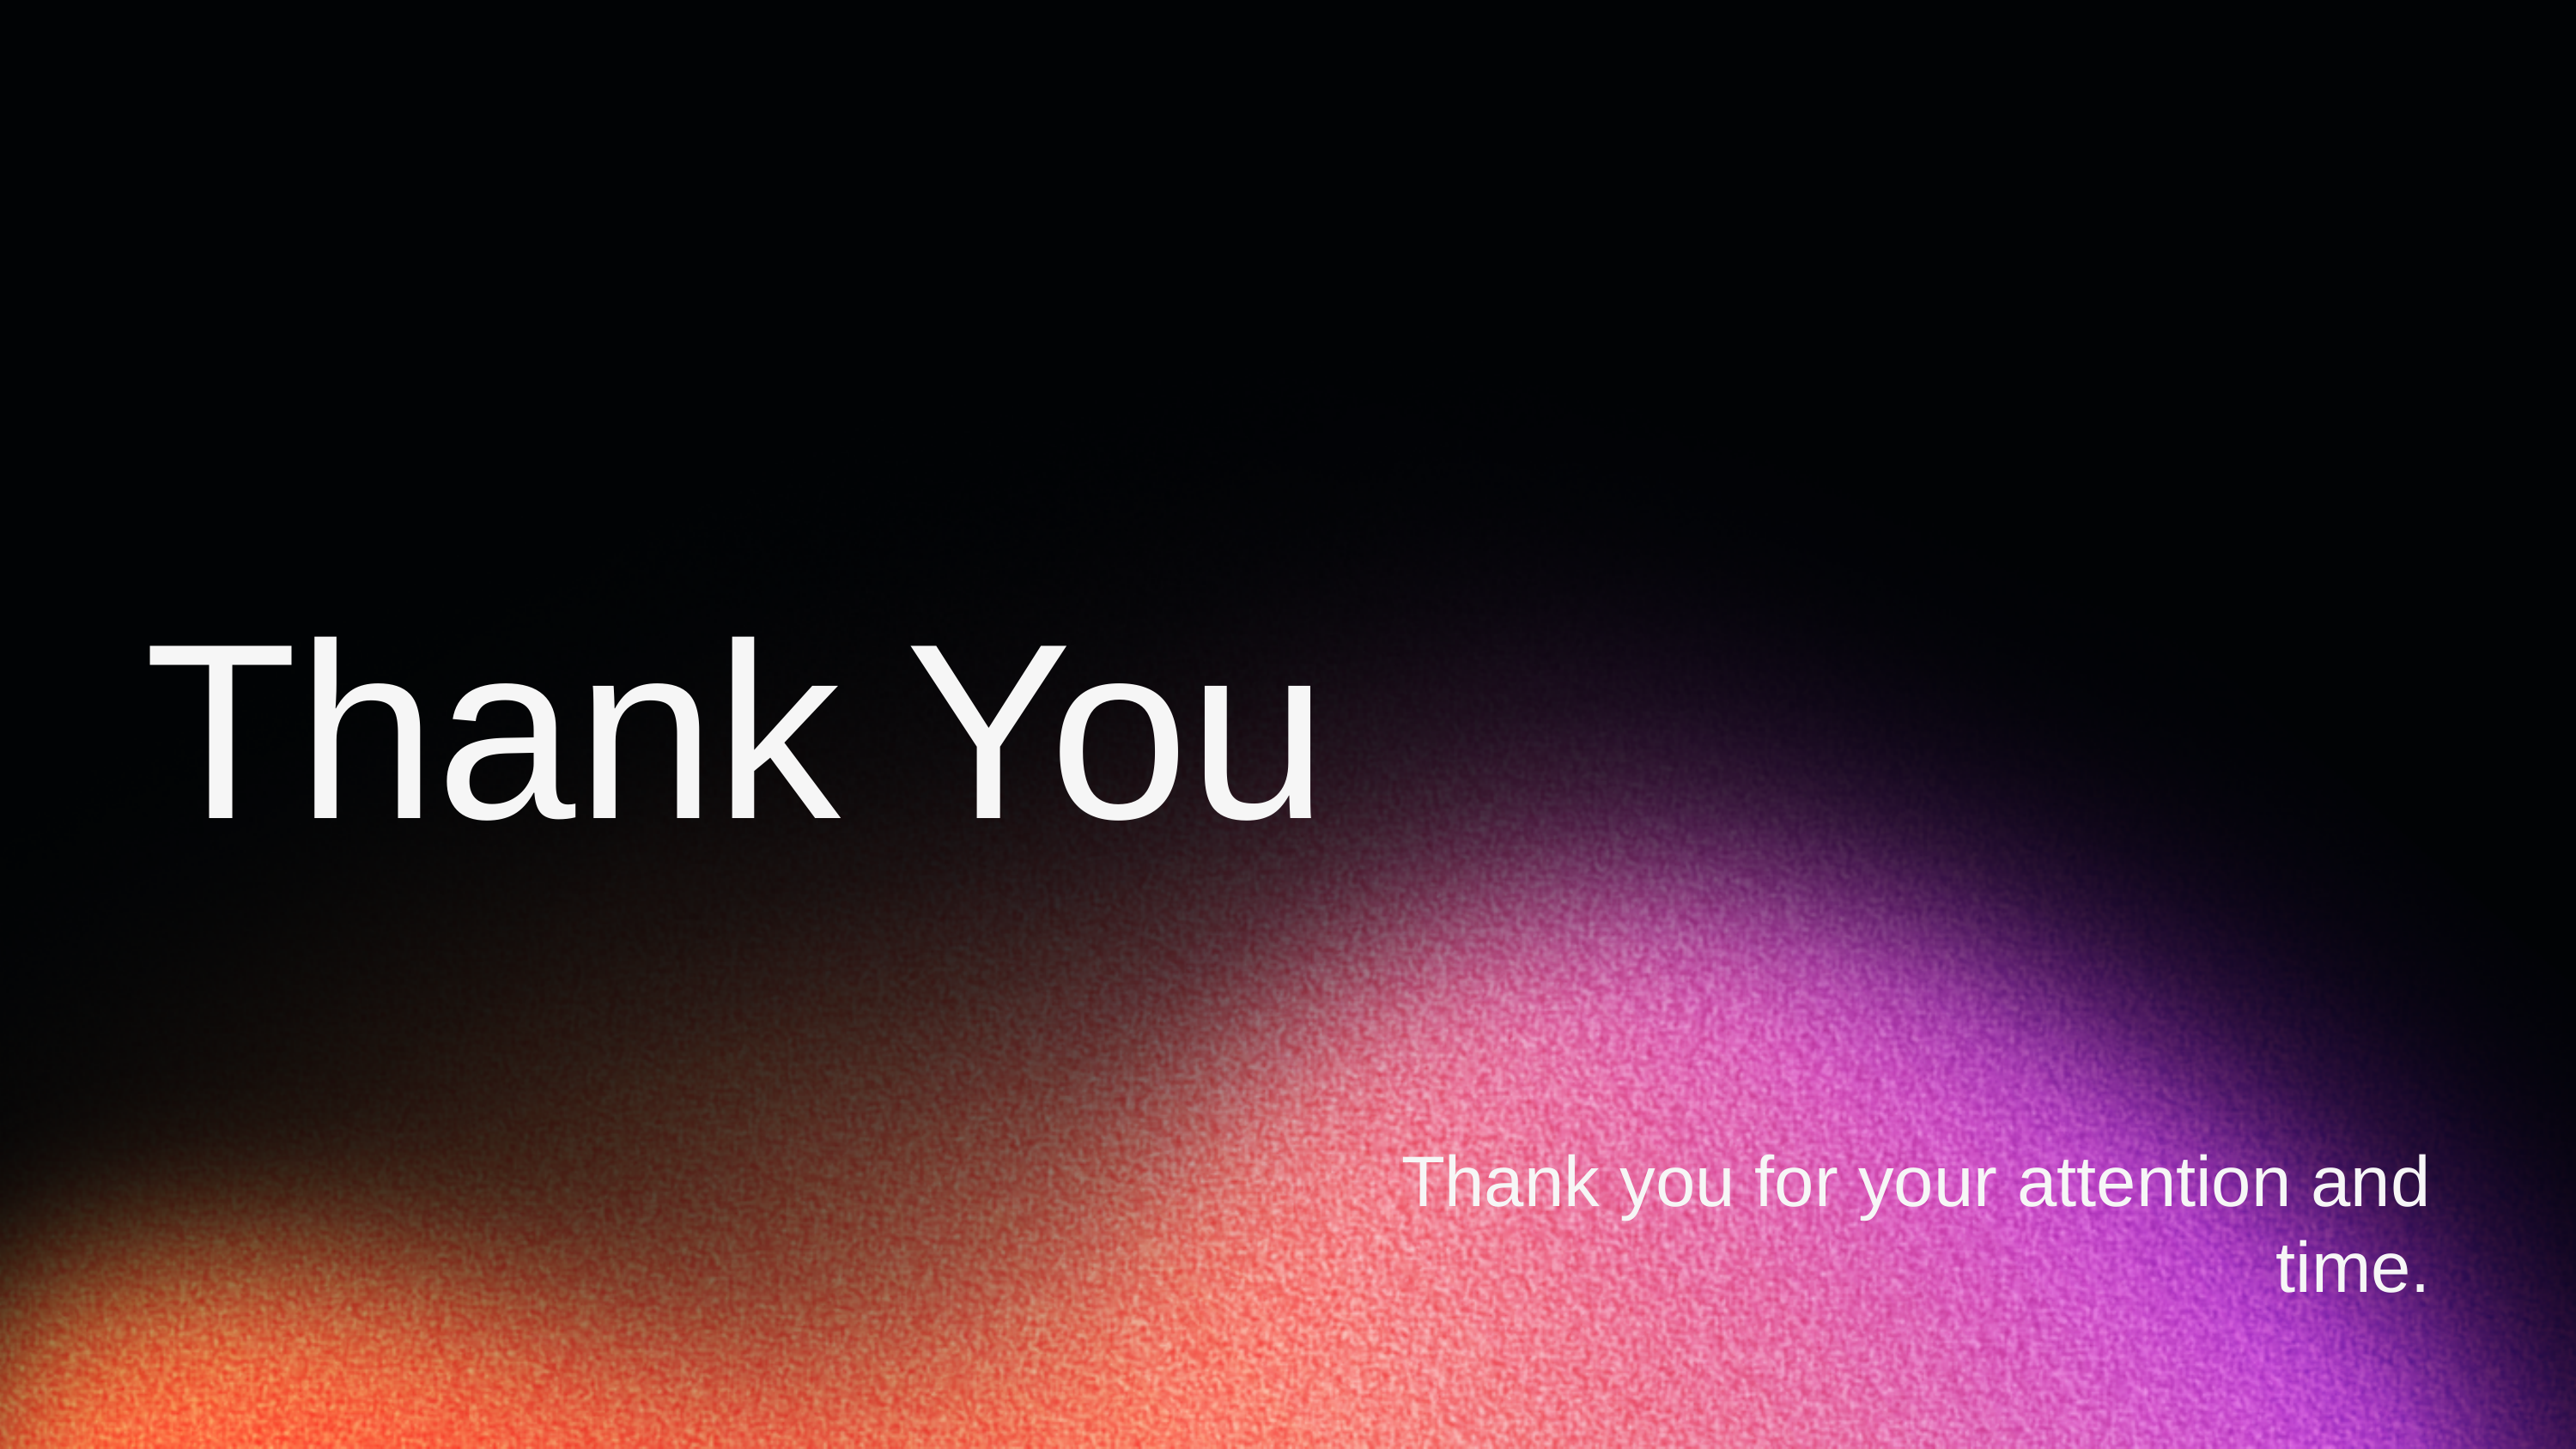

Thank You
Thank you for your attention and time.